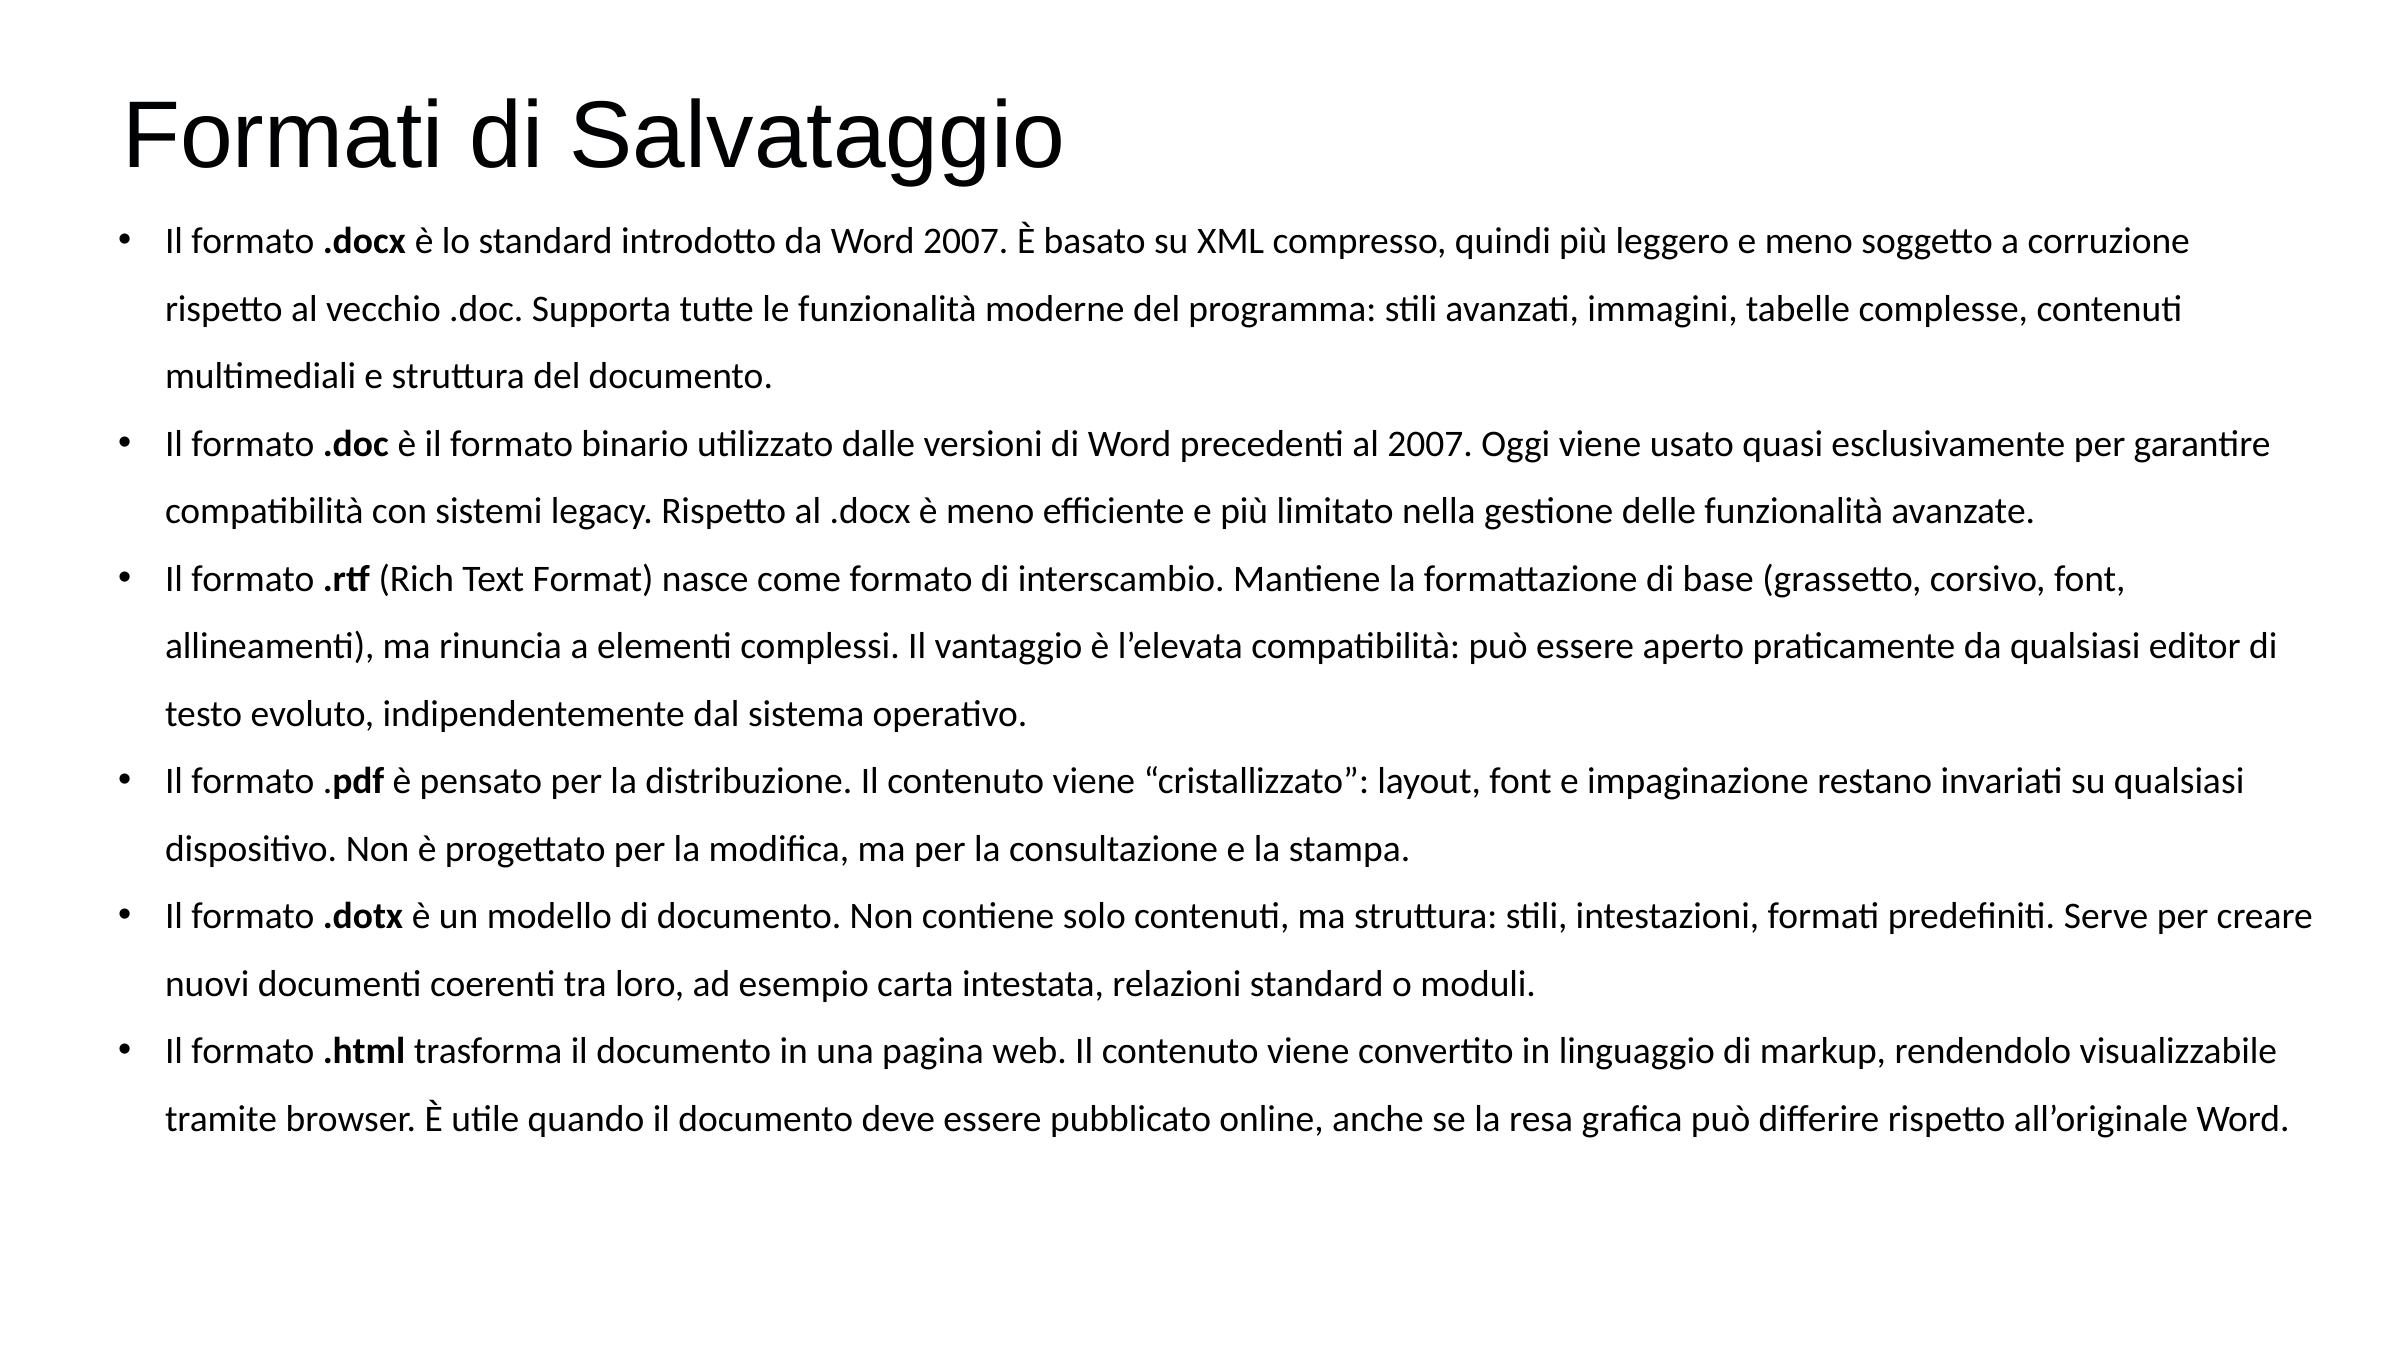

Formati di Salvataggio
Il formato .docx è lo standard introdotto da Word 2007. È basato su XML compresso, quindi più leggero e meno soggetto a corruzione rispetto al vecchio .doc. Supporta tutte le funzionalità moderne del programma: stili avanzati, immagini, tabelle complesse, contenuti multimediali e struttura del documento.
Il formato .doc è il formato binario utilizzato dalle versioni di Word precedenti al 2007. Oggi viene usato quasi esclusivamente per garantire compatibilità con sistemi legacy. Rispetto al .docx è meno efficiente e più limitato nella gestione delle funzionalità avanzate.
Il formato .rtf (Rich Text Format) nasce come formato di interscambio. Mantiene la formattazione di base (grassetto, corsivo, font, allineamenti), ma rinuncia a elementi complessi. Il vantaggio è l’elevata compatibilità: può essere aperto praticamente da qualsiasi editor di testo evoluto, indipendentemente dal sistema operativo.
Il formato .pdf è pensato per la distribuzione. Il contenuto viene “cristallizzato”: layout, font e impaginazione restano invariati su qualsiasi dispositivo. Non è progettato per la modifica, ma per la consultazione e la stampa.
Il formato .dotx è un modello di documento. Non contiene solo contenuti, ma struttura: stili, intestazioni, formati predefiniti. Serve per creare nuovi documenti coerenti tra loro, ad esempio carta intestata, relazioni standard o moduli.
Il formato .html trasforma il documento in una pagina web. Il contenuto viene convertito in linguaggio di markup, rendendolo visualizzabile tramite browser. È utile quando il documento deve essere pubblicato online, anche se la resa grafica può differire rispetto all’originale Word.